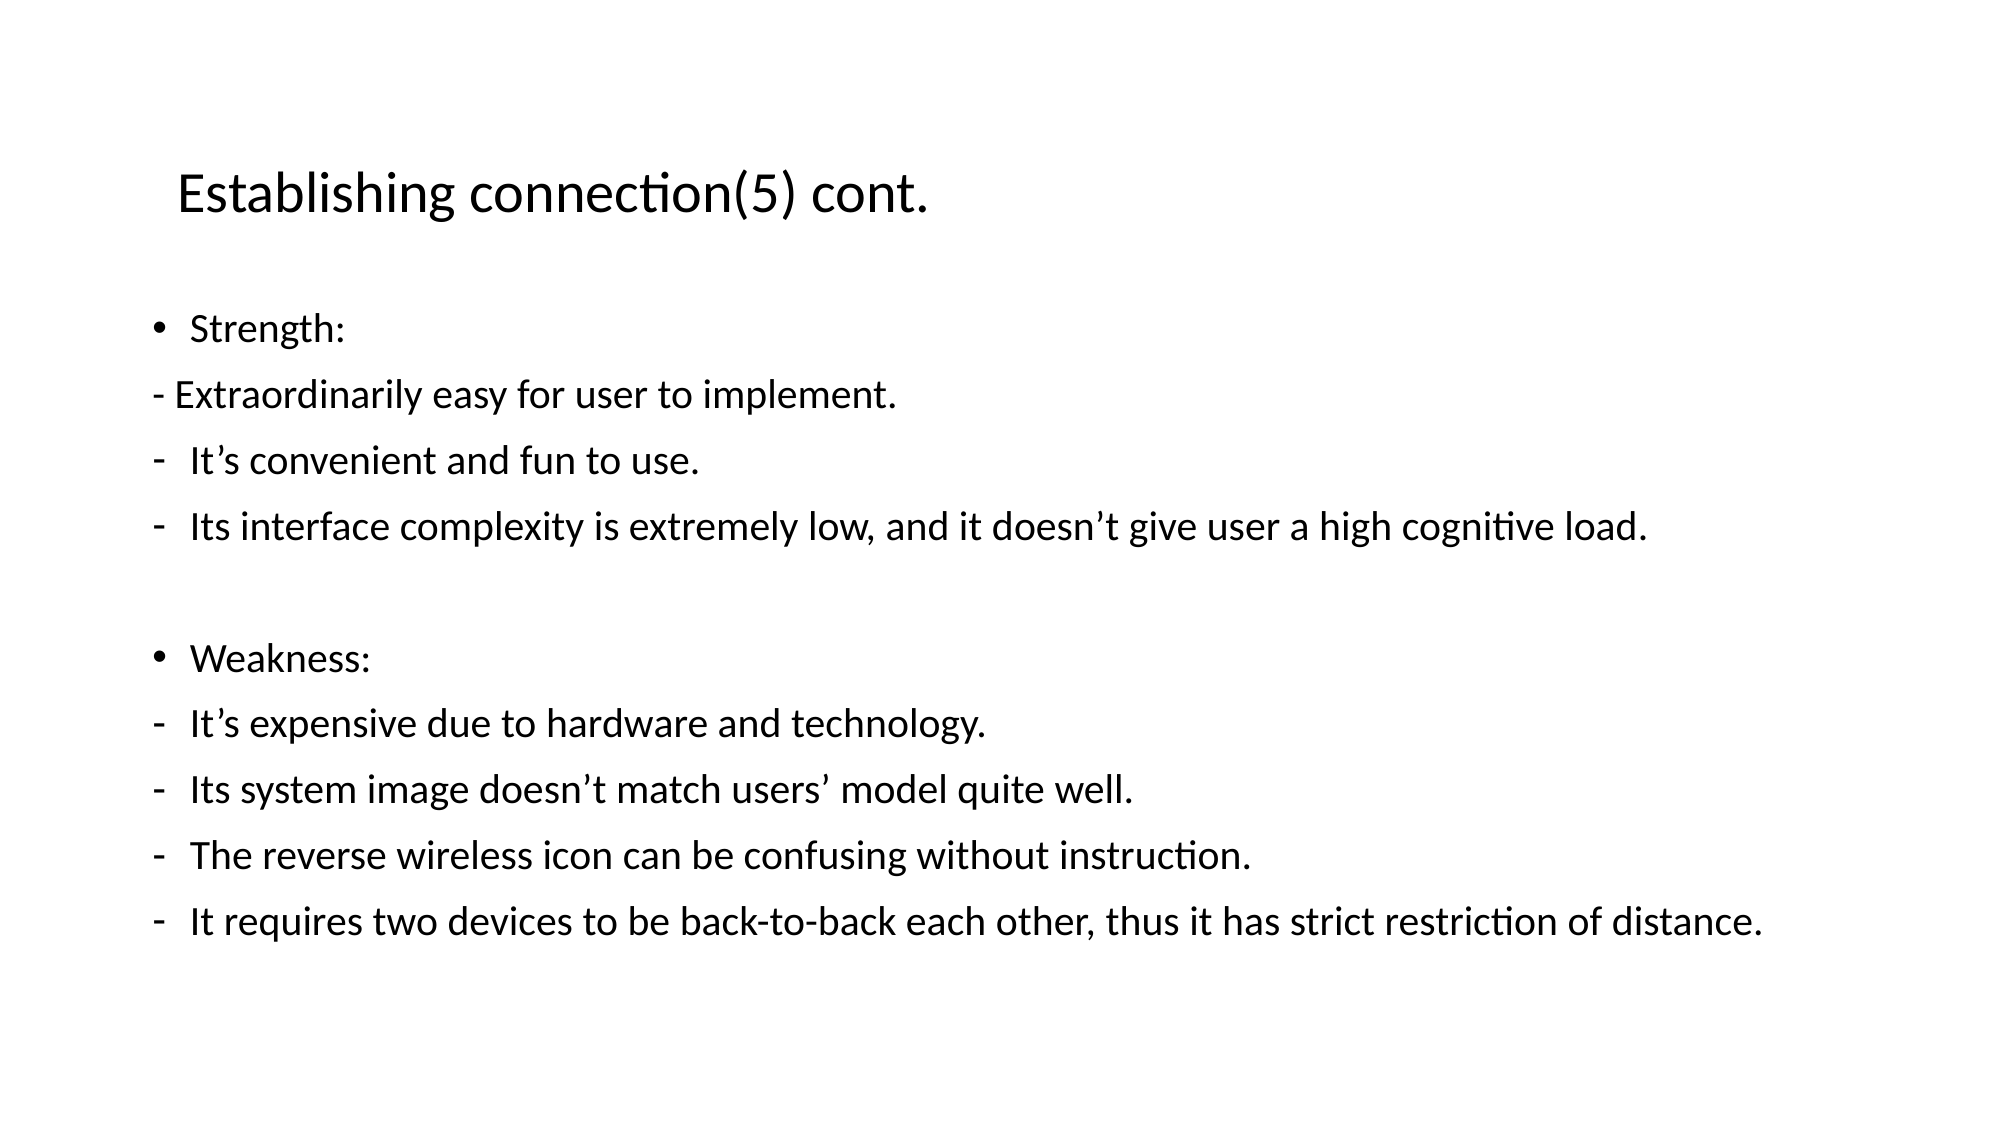

Establishing connection(5) cont.
Strength:
- Extraordinarily easy for user to implement.
It’s convenient and fun to use.
Its interface complexity is extremely low, and it doesn’t give user a high cognitive load.

Weakness:
It’s expensive due to hardware and technology.
Its system image doesn’t match users’ model quite well.
The reverse wireless icon can be confusing without instruction.
It requires two devices to be back-to-back each other, thus it has strict restriction of distance.